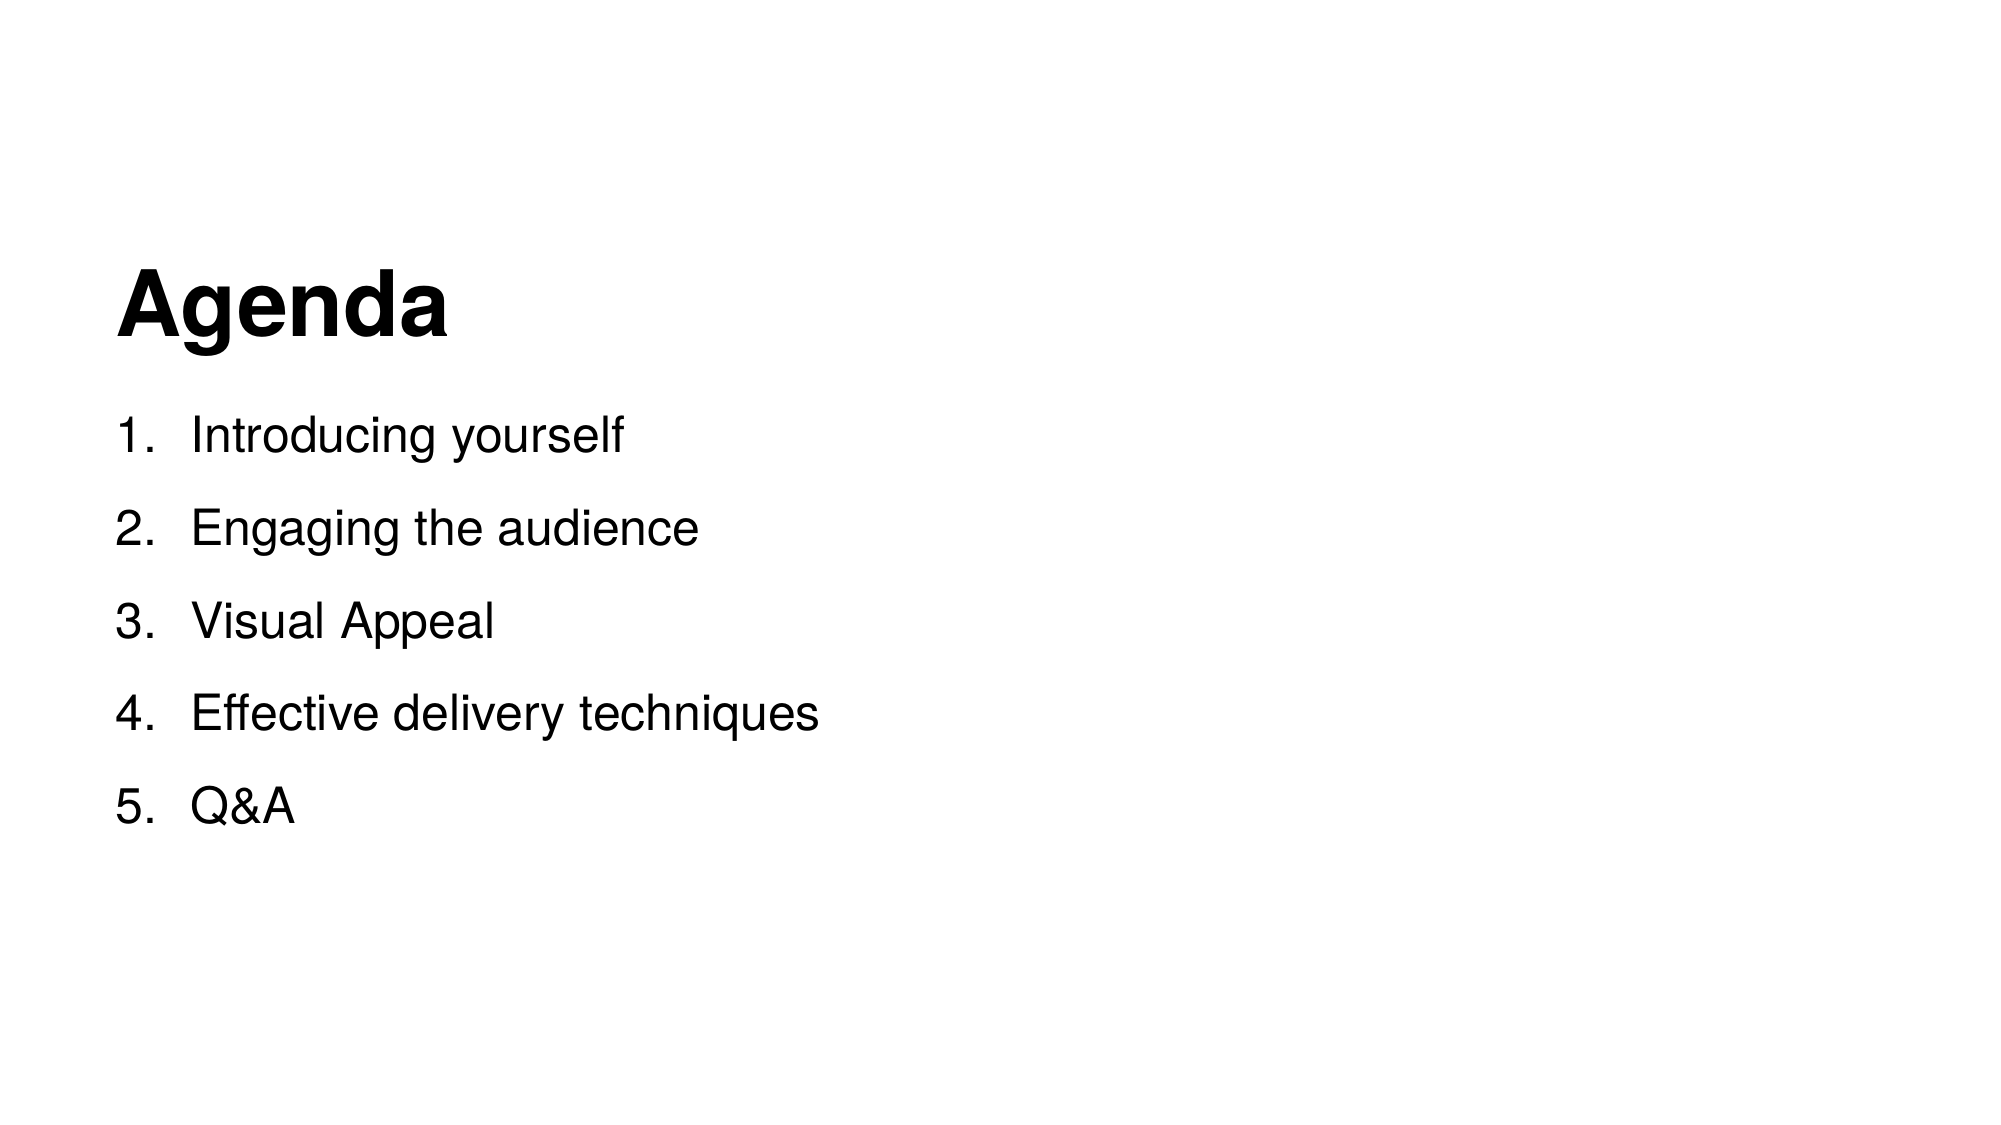

# Agenda
Introducing yourself
Engaging the audience
Visual Appeal
Effective delivery techniques
Q&A